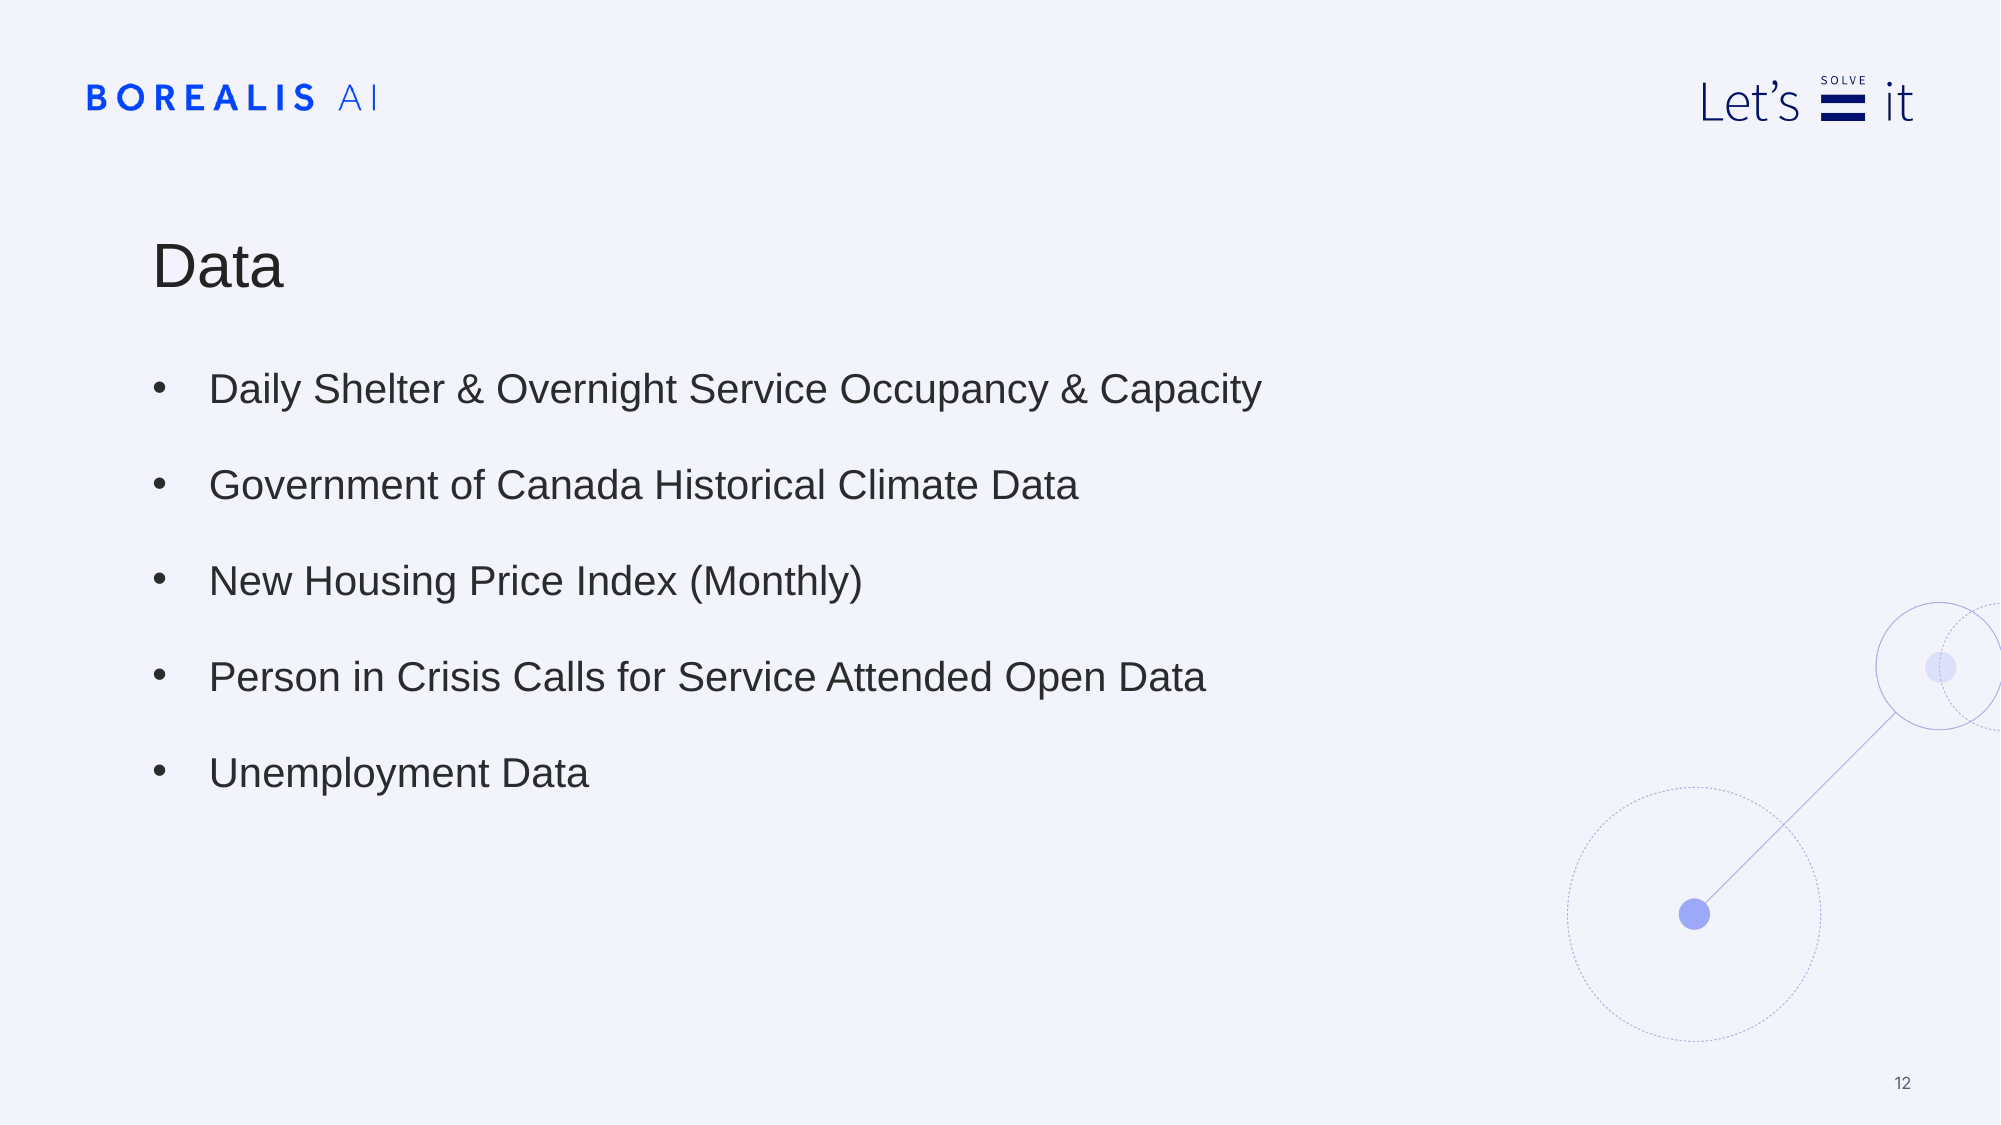

# Data
Daily Shelter & Overnight Service Occupancy & Capacity
Government of Canada Historical Climate Data
New Housing Price Index (Monthly)
Person in Crisis Calls for Service Attended Open Data
Unemployment Data
12